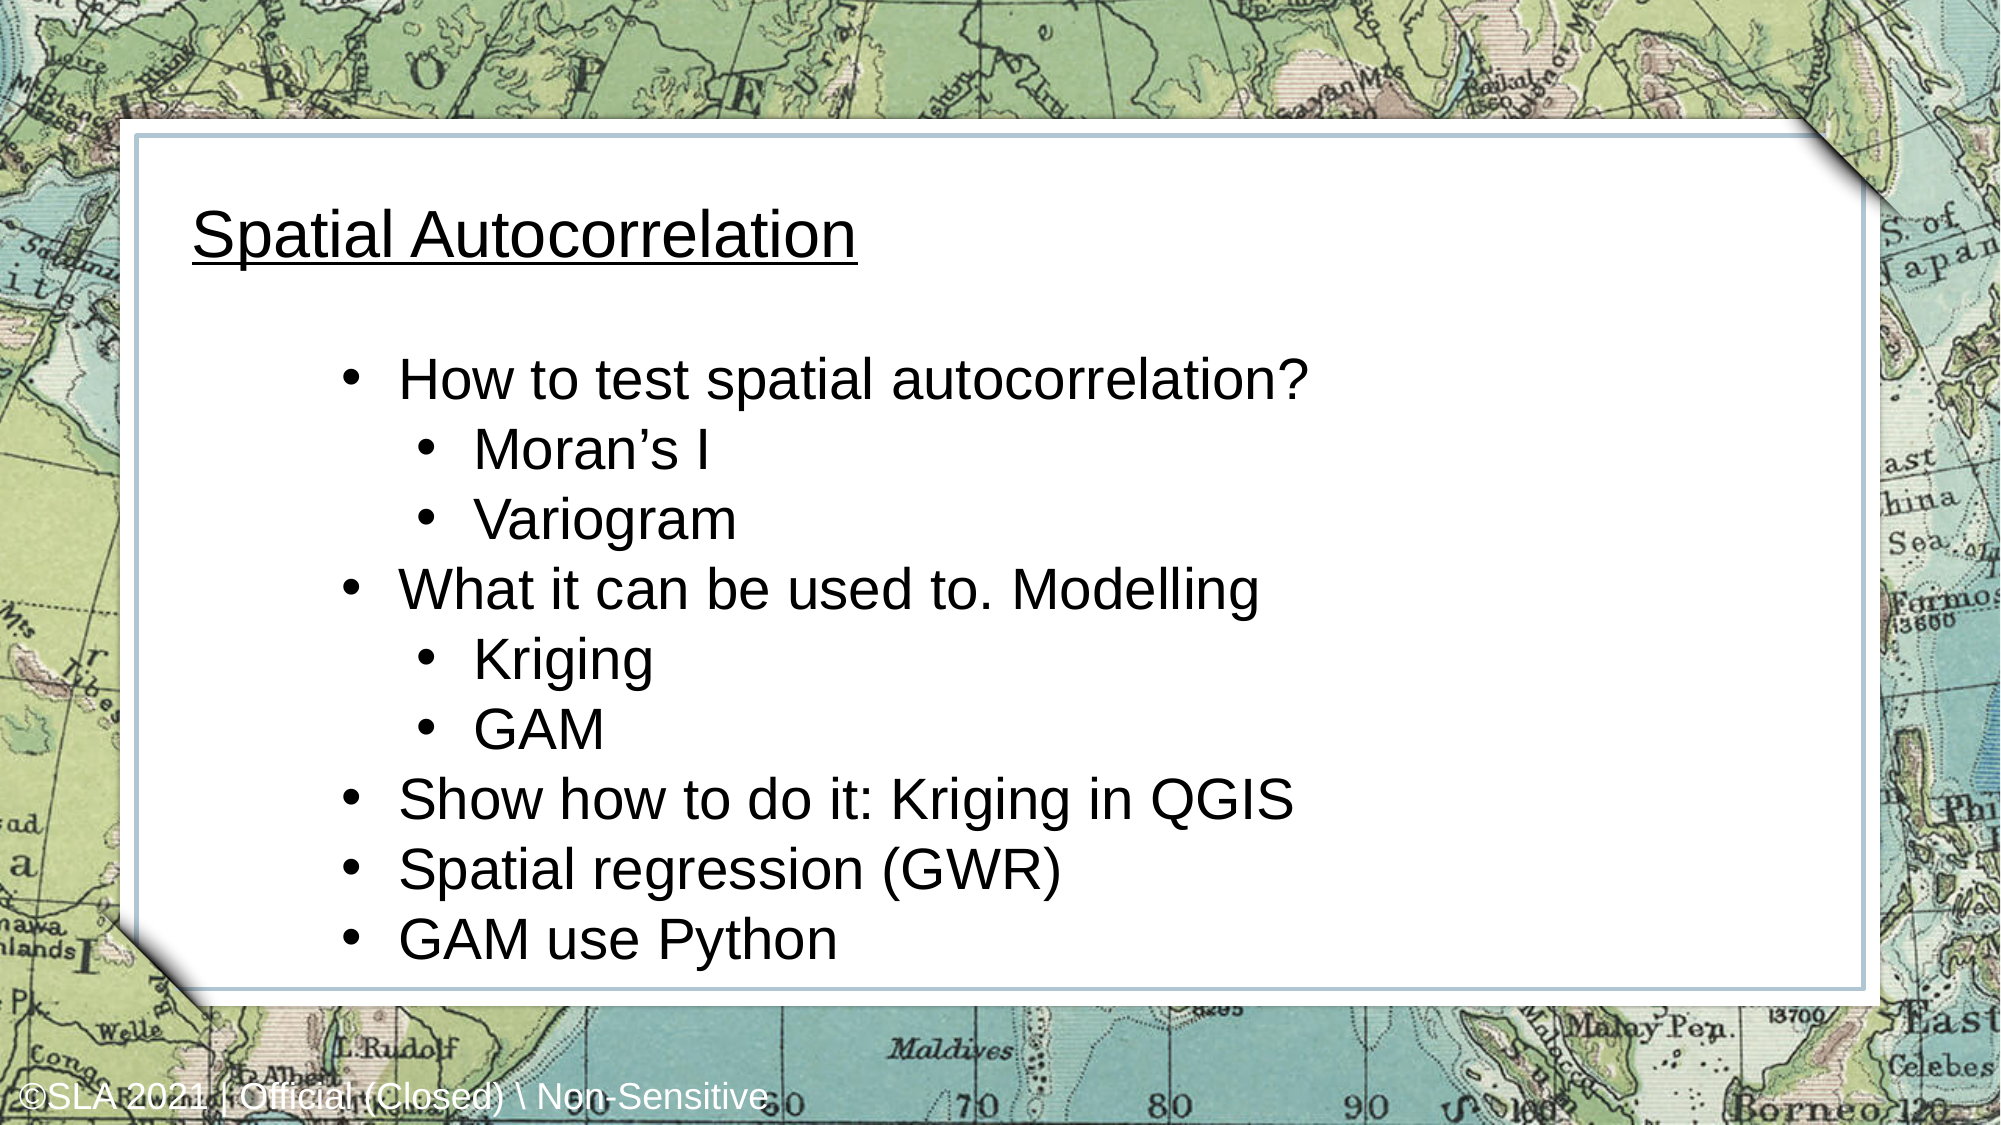

Spatial Autocorrelation

How to test spatial autocorrelation?
Moran’s I
Variogram
What it can be used to. Modelling
Kriging
GAM
Show how to do it: Kriging in QGIS
Spatial regression (GWR)
GAM use Python